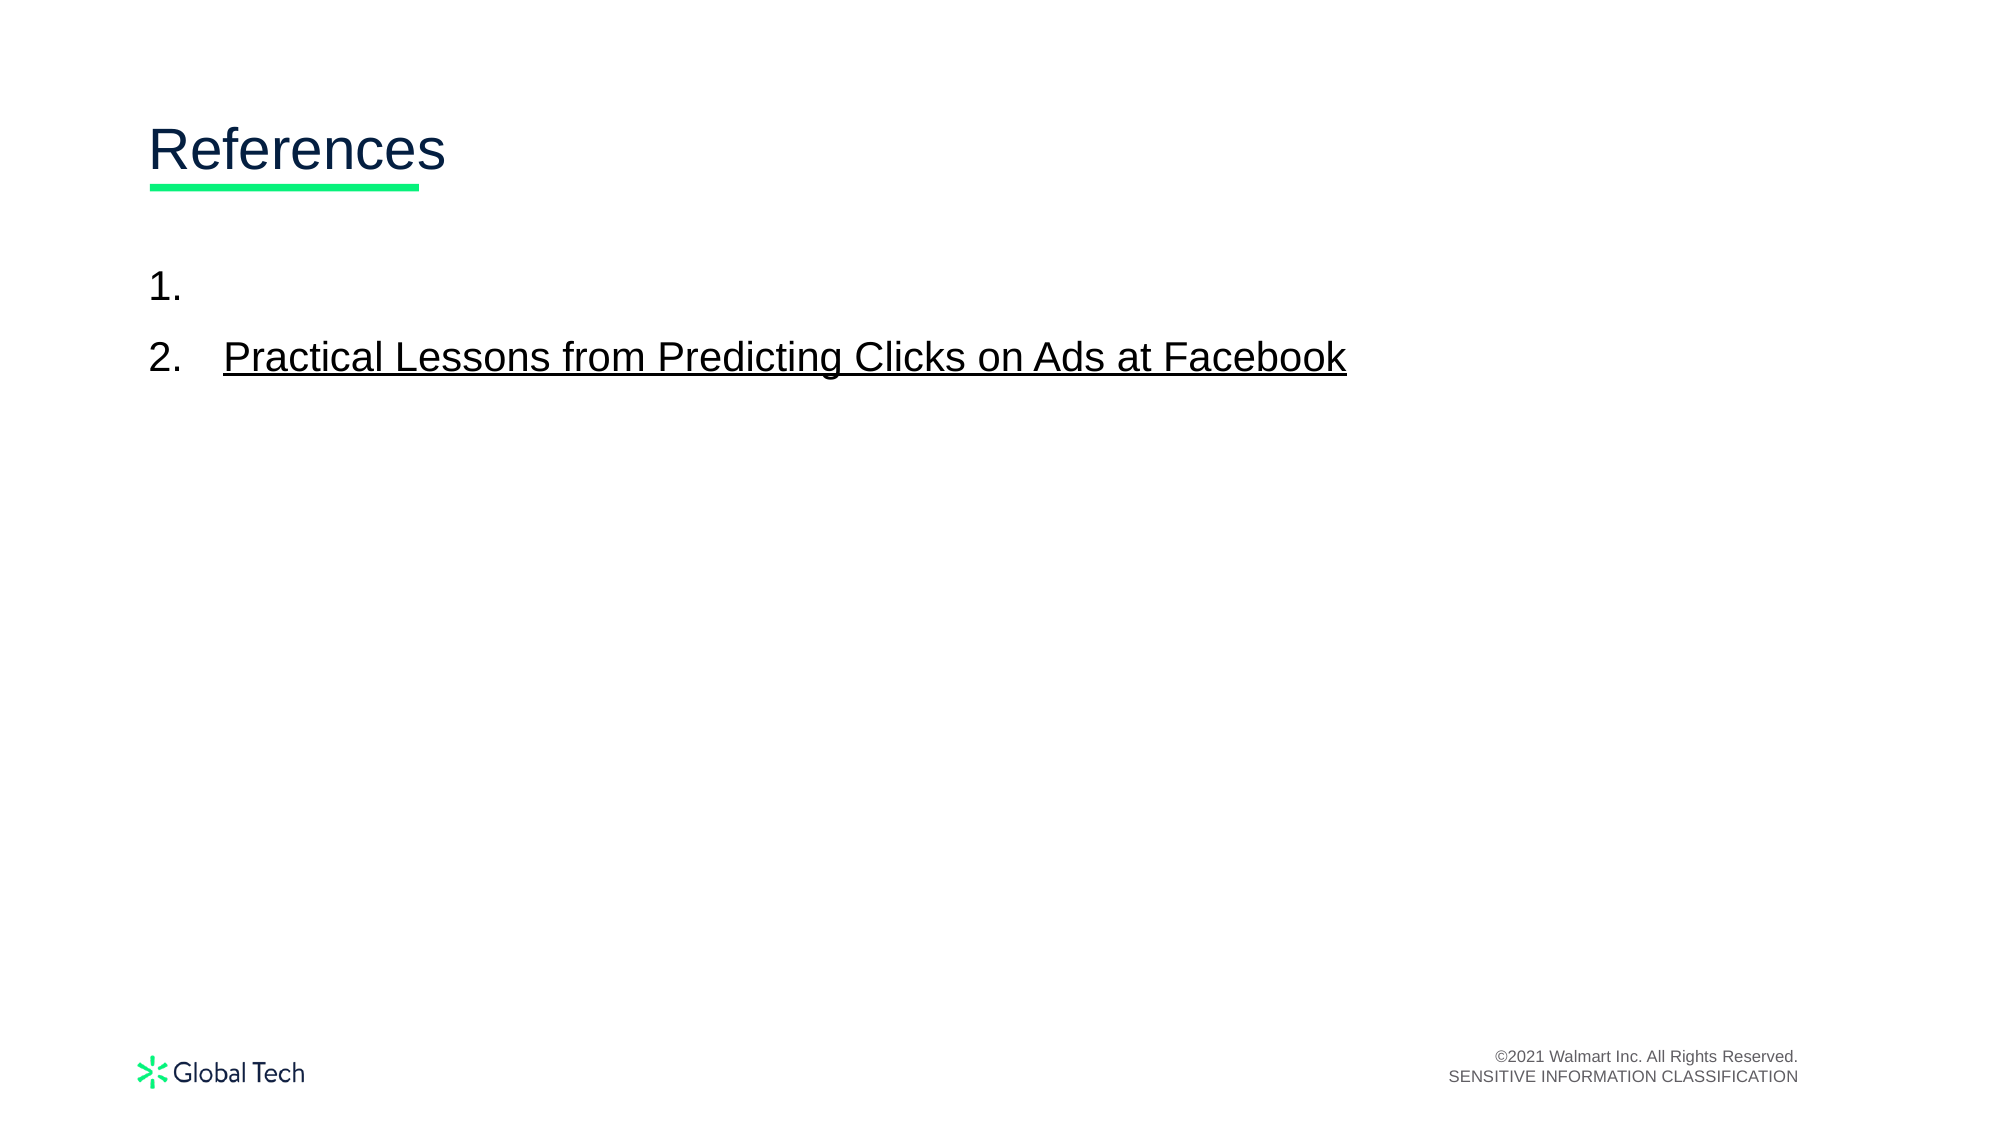

References
BETA REGRESSION FOR MODELLING RATES AND PROPORTIONS.ime.usp.br/~s
Practical Lessons from Predicting Clicks on Ads at Facebook